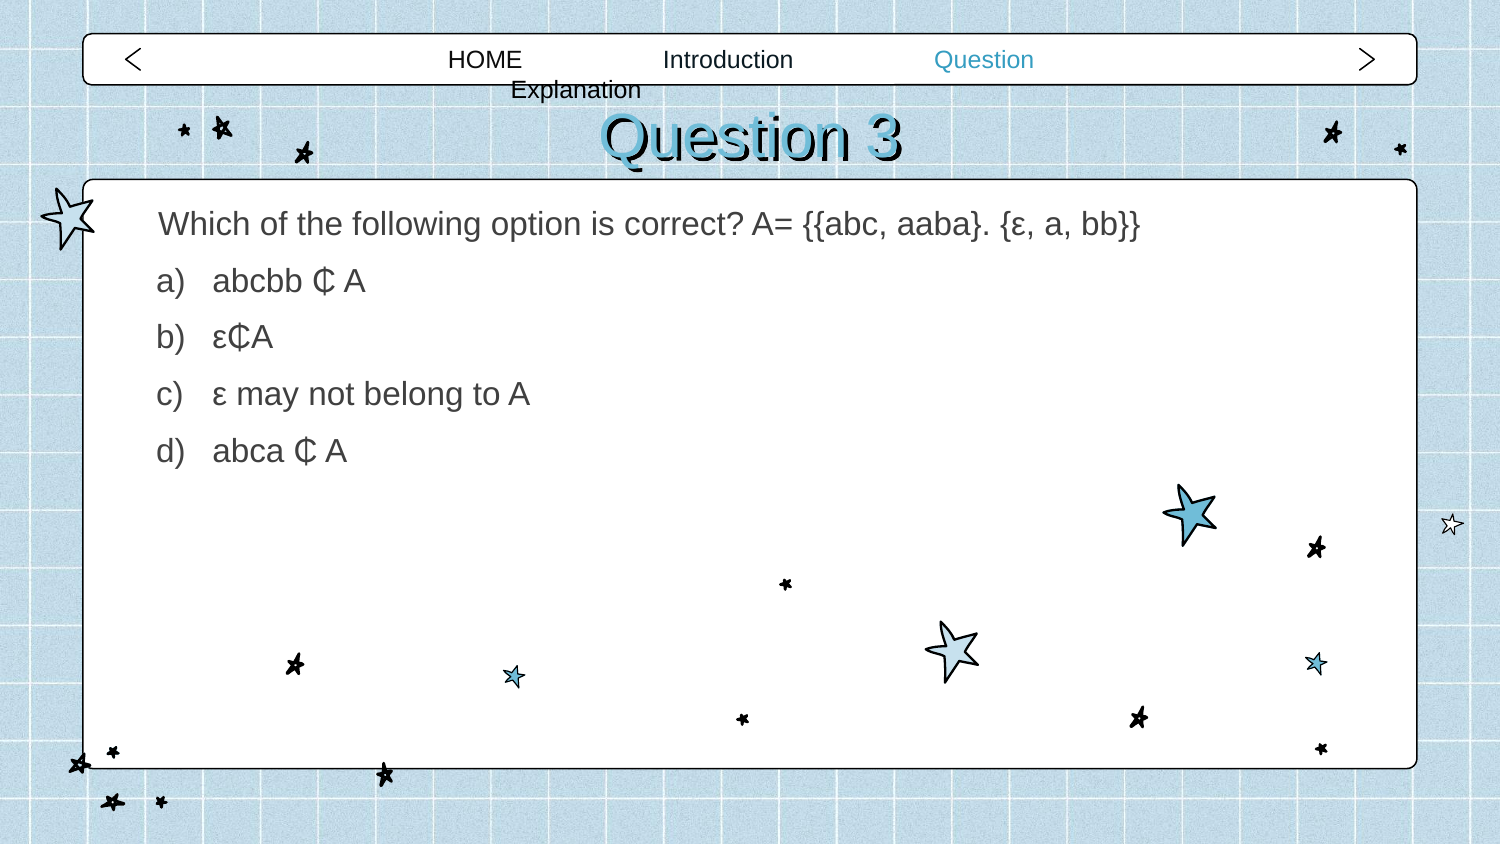

HOME                    Introduction                    Question                    Explanation

# Question 3

Which of the following option is correct? A= {{abc, aaba}. {ε, a, bb}}
abcbb ₵ A
ε₵A
ε may not belong to A
abca ₵ A